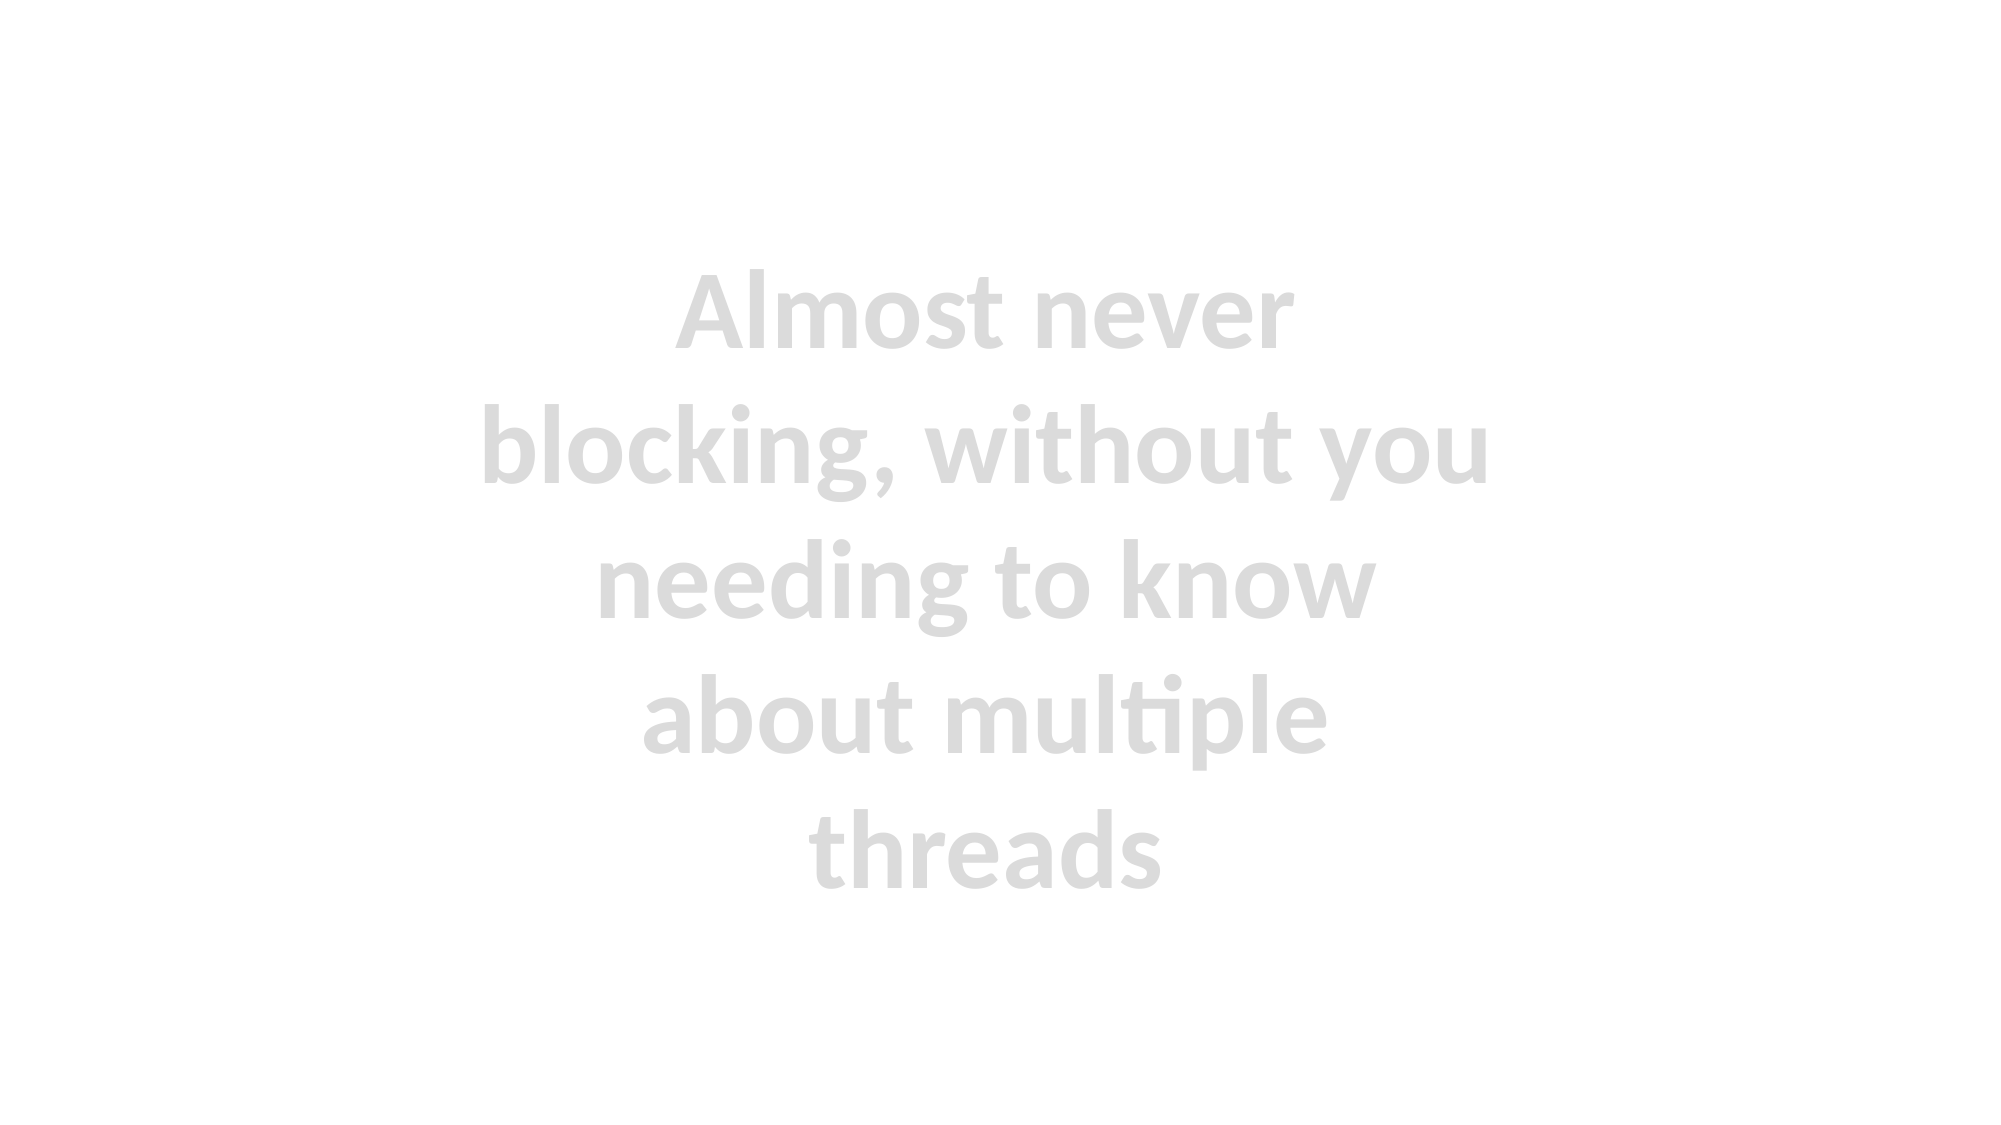

Almost never blocking, without you needing to know about multiple threads